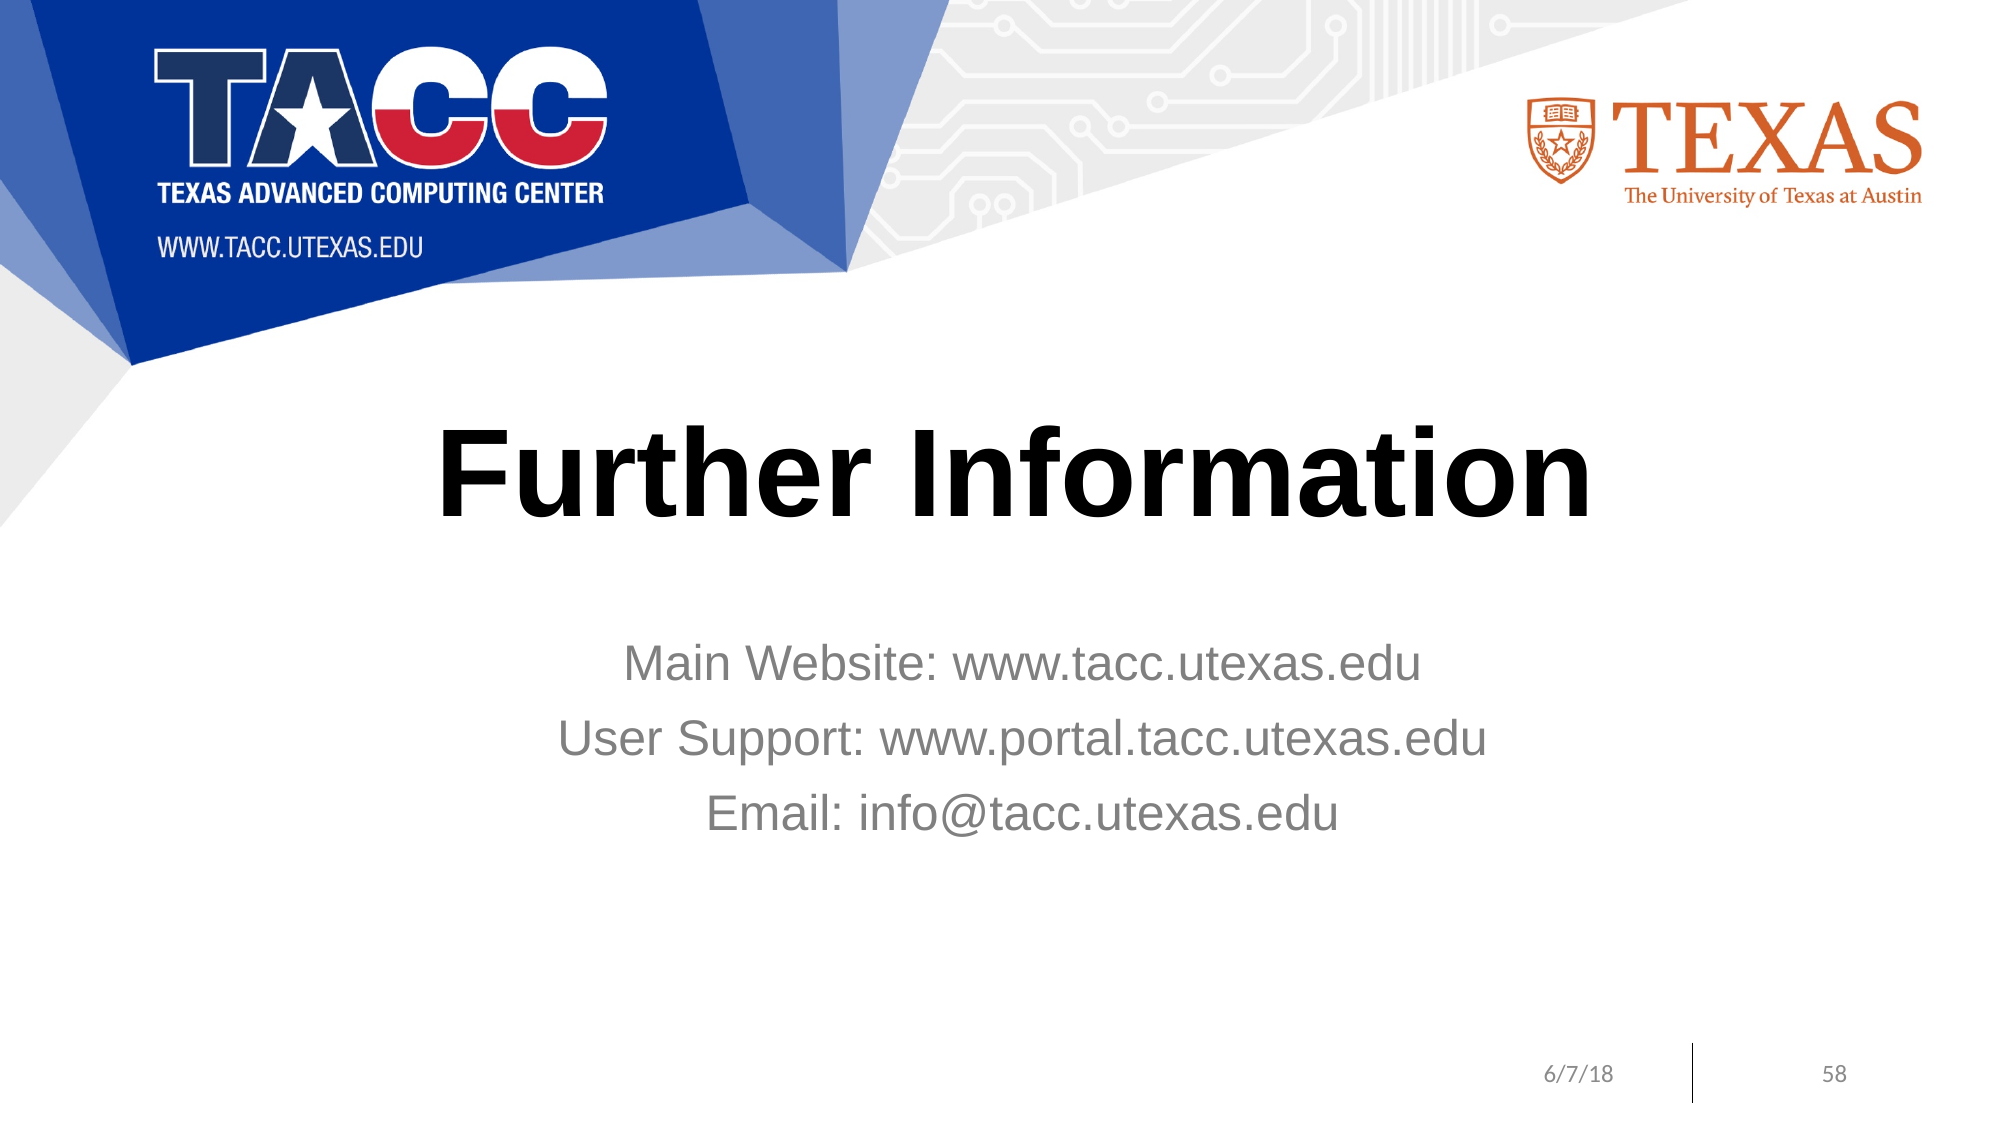

# Further Information
Main Website: www.tacc.utexas.edu
User Support: www.portal.tacc.utexas.edu
Email: info@tacc.utexas.edu
6/7/18
58